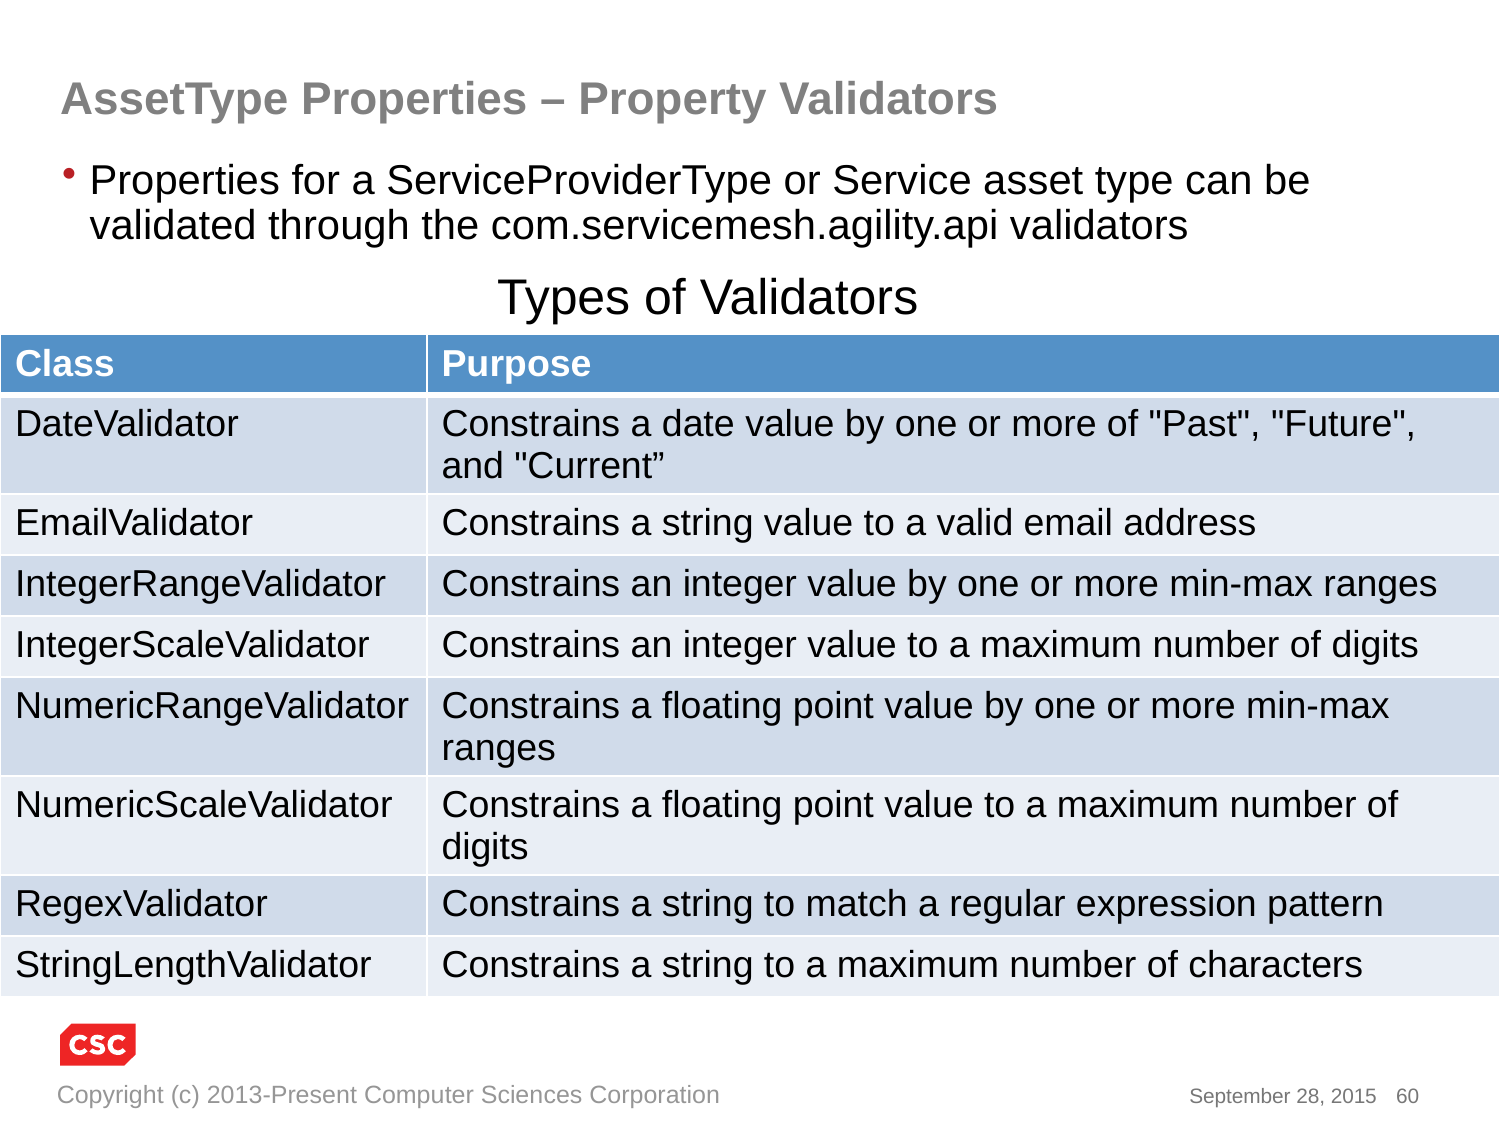

# AssetType Properties – Property Validators
Properties for a ServiceProviderType or Service asset type can be validated through the com.servicemesh.agility.api validators
Types of Validators
| Class | Purpose |
| --- | --- |
| DateValidator | Constrains a date value by one or more of "Past", "Future", and "Current” |
| EmailValidator | Constrains a string value to a valid email address |
| IntegerRangeValidator | Constrains an integer value by one or more min-max ranges |
| IntegerScaleValidator | Constrains an integer value to a maximum number of digits |
| NumericRangeValidator | Constrains a floating point value by one or more min-max ranges |
| NumericScaleValidator | Constrains a floating point value to a maximum number of digits |
| RegexValidator | Constrains a string to match a regular expression pattern |
| StringLengthValidator | Constrains a string to a maximum number of characters |